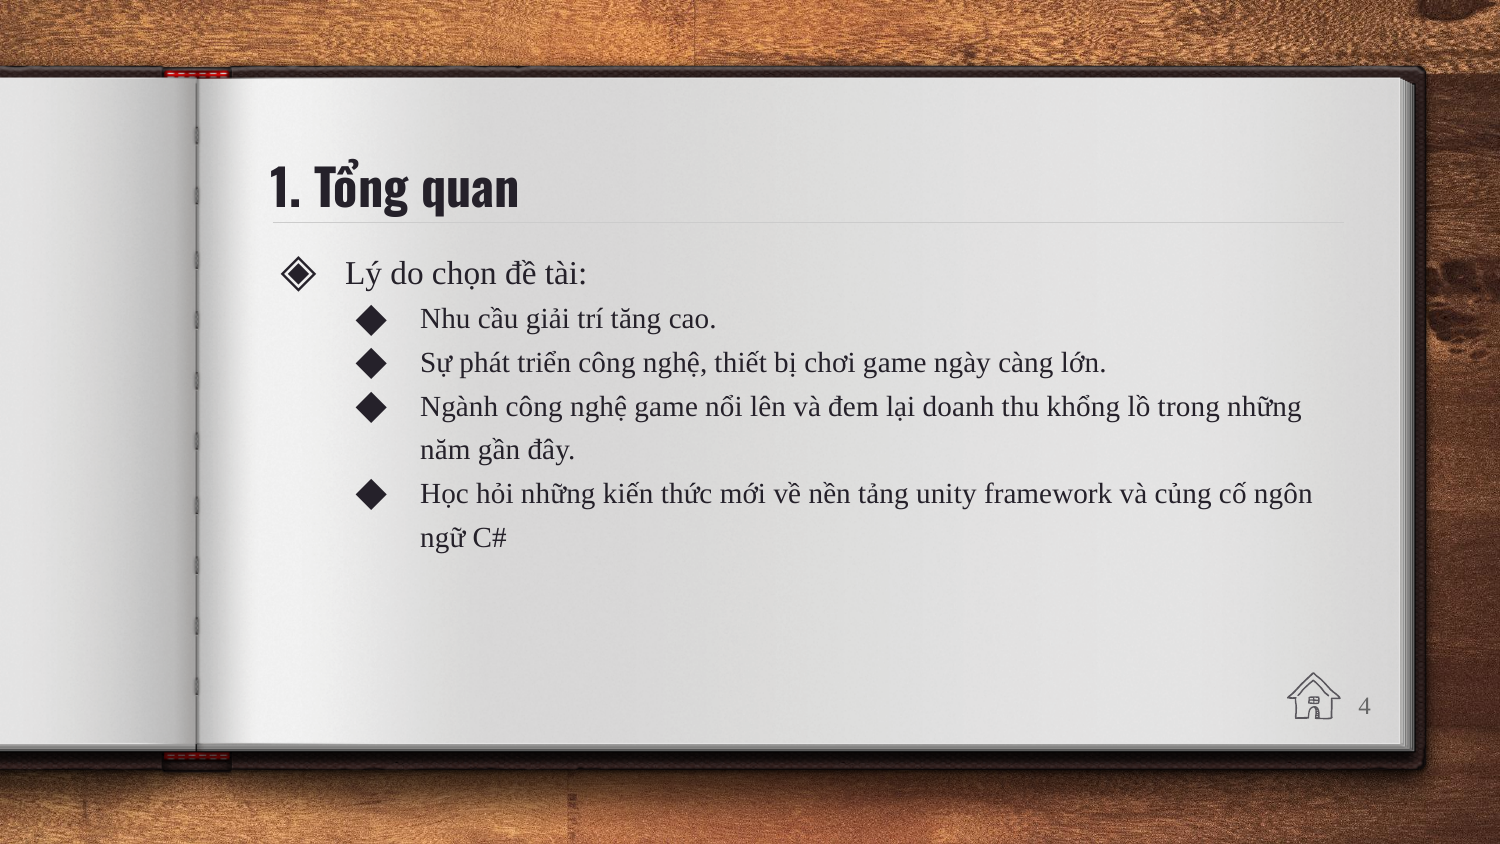

# 1. Tổng quan
Lý do chọn đề tài:
Nhu cầu giải trí tăng cao.
Sự phát triển công nghệ, thiết bị chơi game ngày càng lớn.
Ngành công nghệ game nổi lên và đem lại doanh thu khổng lồ trong những năm gần đây.
Học hỏi những kiến thức mới về nền tảng unity framework và củng cố ngôn ngữ C#

4